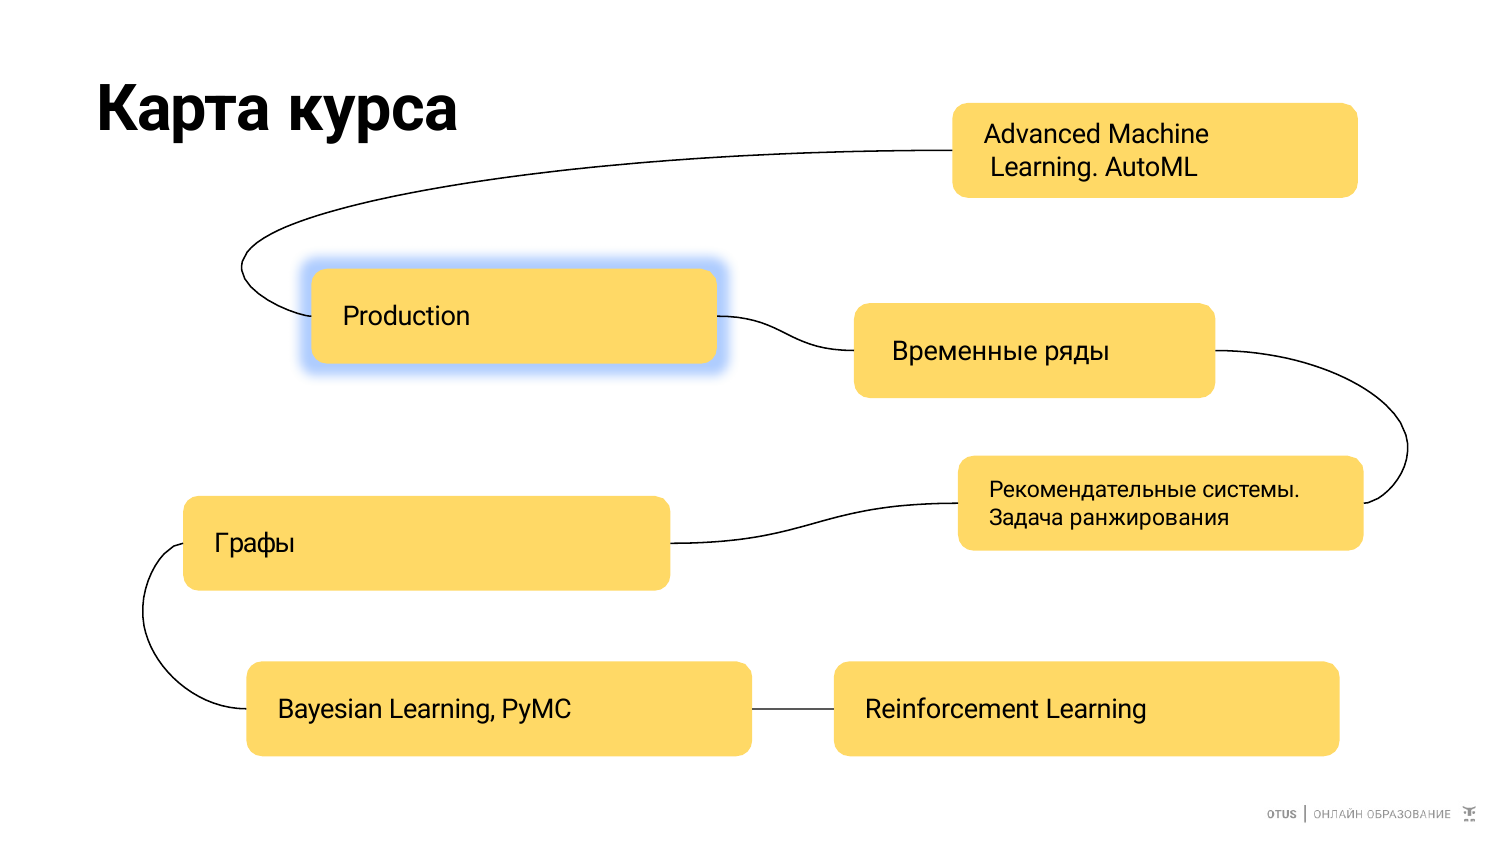

# Карта курса

Advanced Machine  Learning. AutoML

Production

Временные ряды

Рекомендательные системы.  Задача ранжирования

Графы
Bayesian Learning, PyMC
Reinforcement Learning